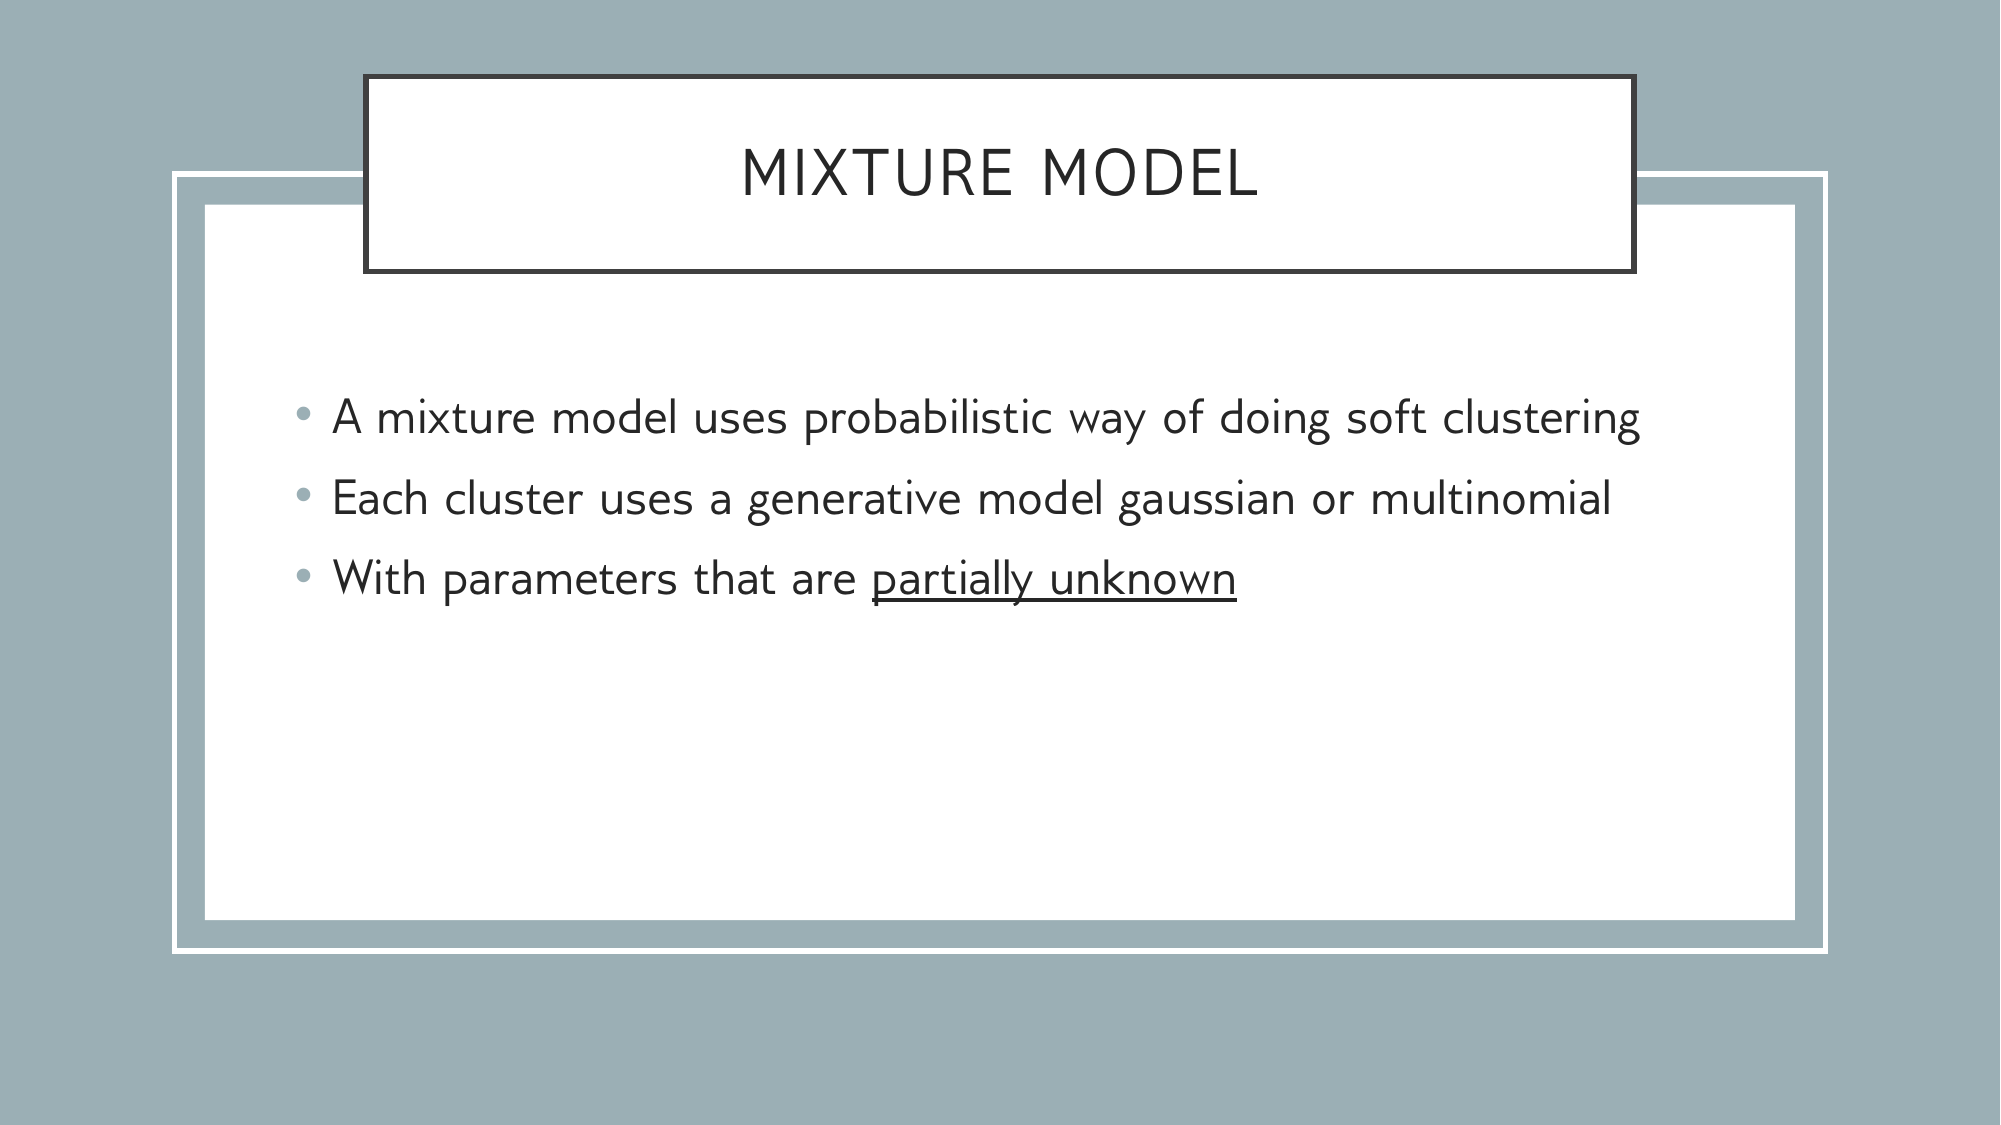

# Mixture model

A mixture model uses probabilistic way of doing soft clustering
Each cluster uses a generative model gaussian or multinomial
With parameters that are partially unknown